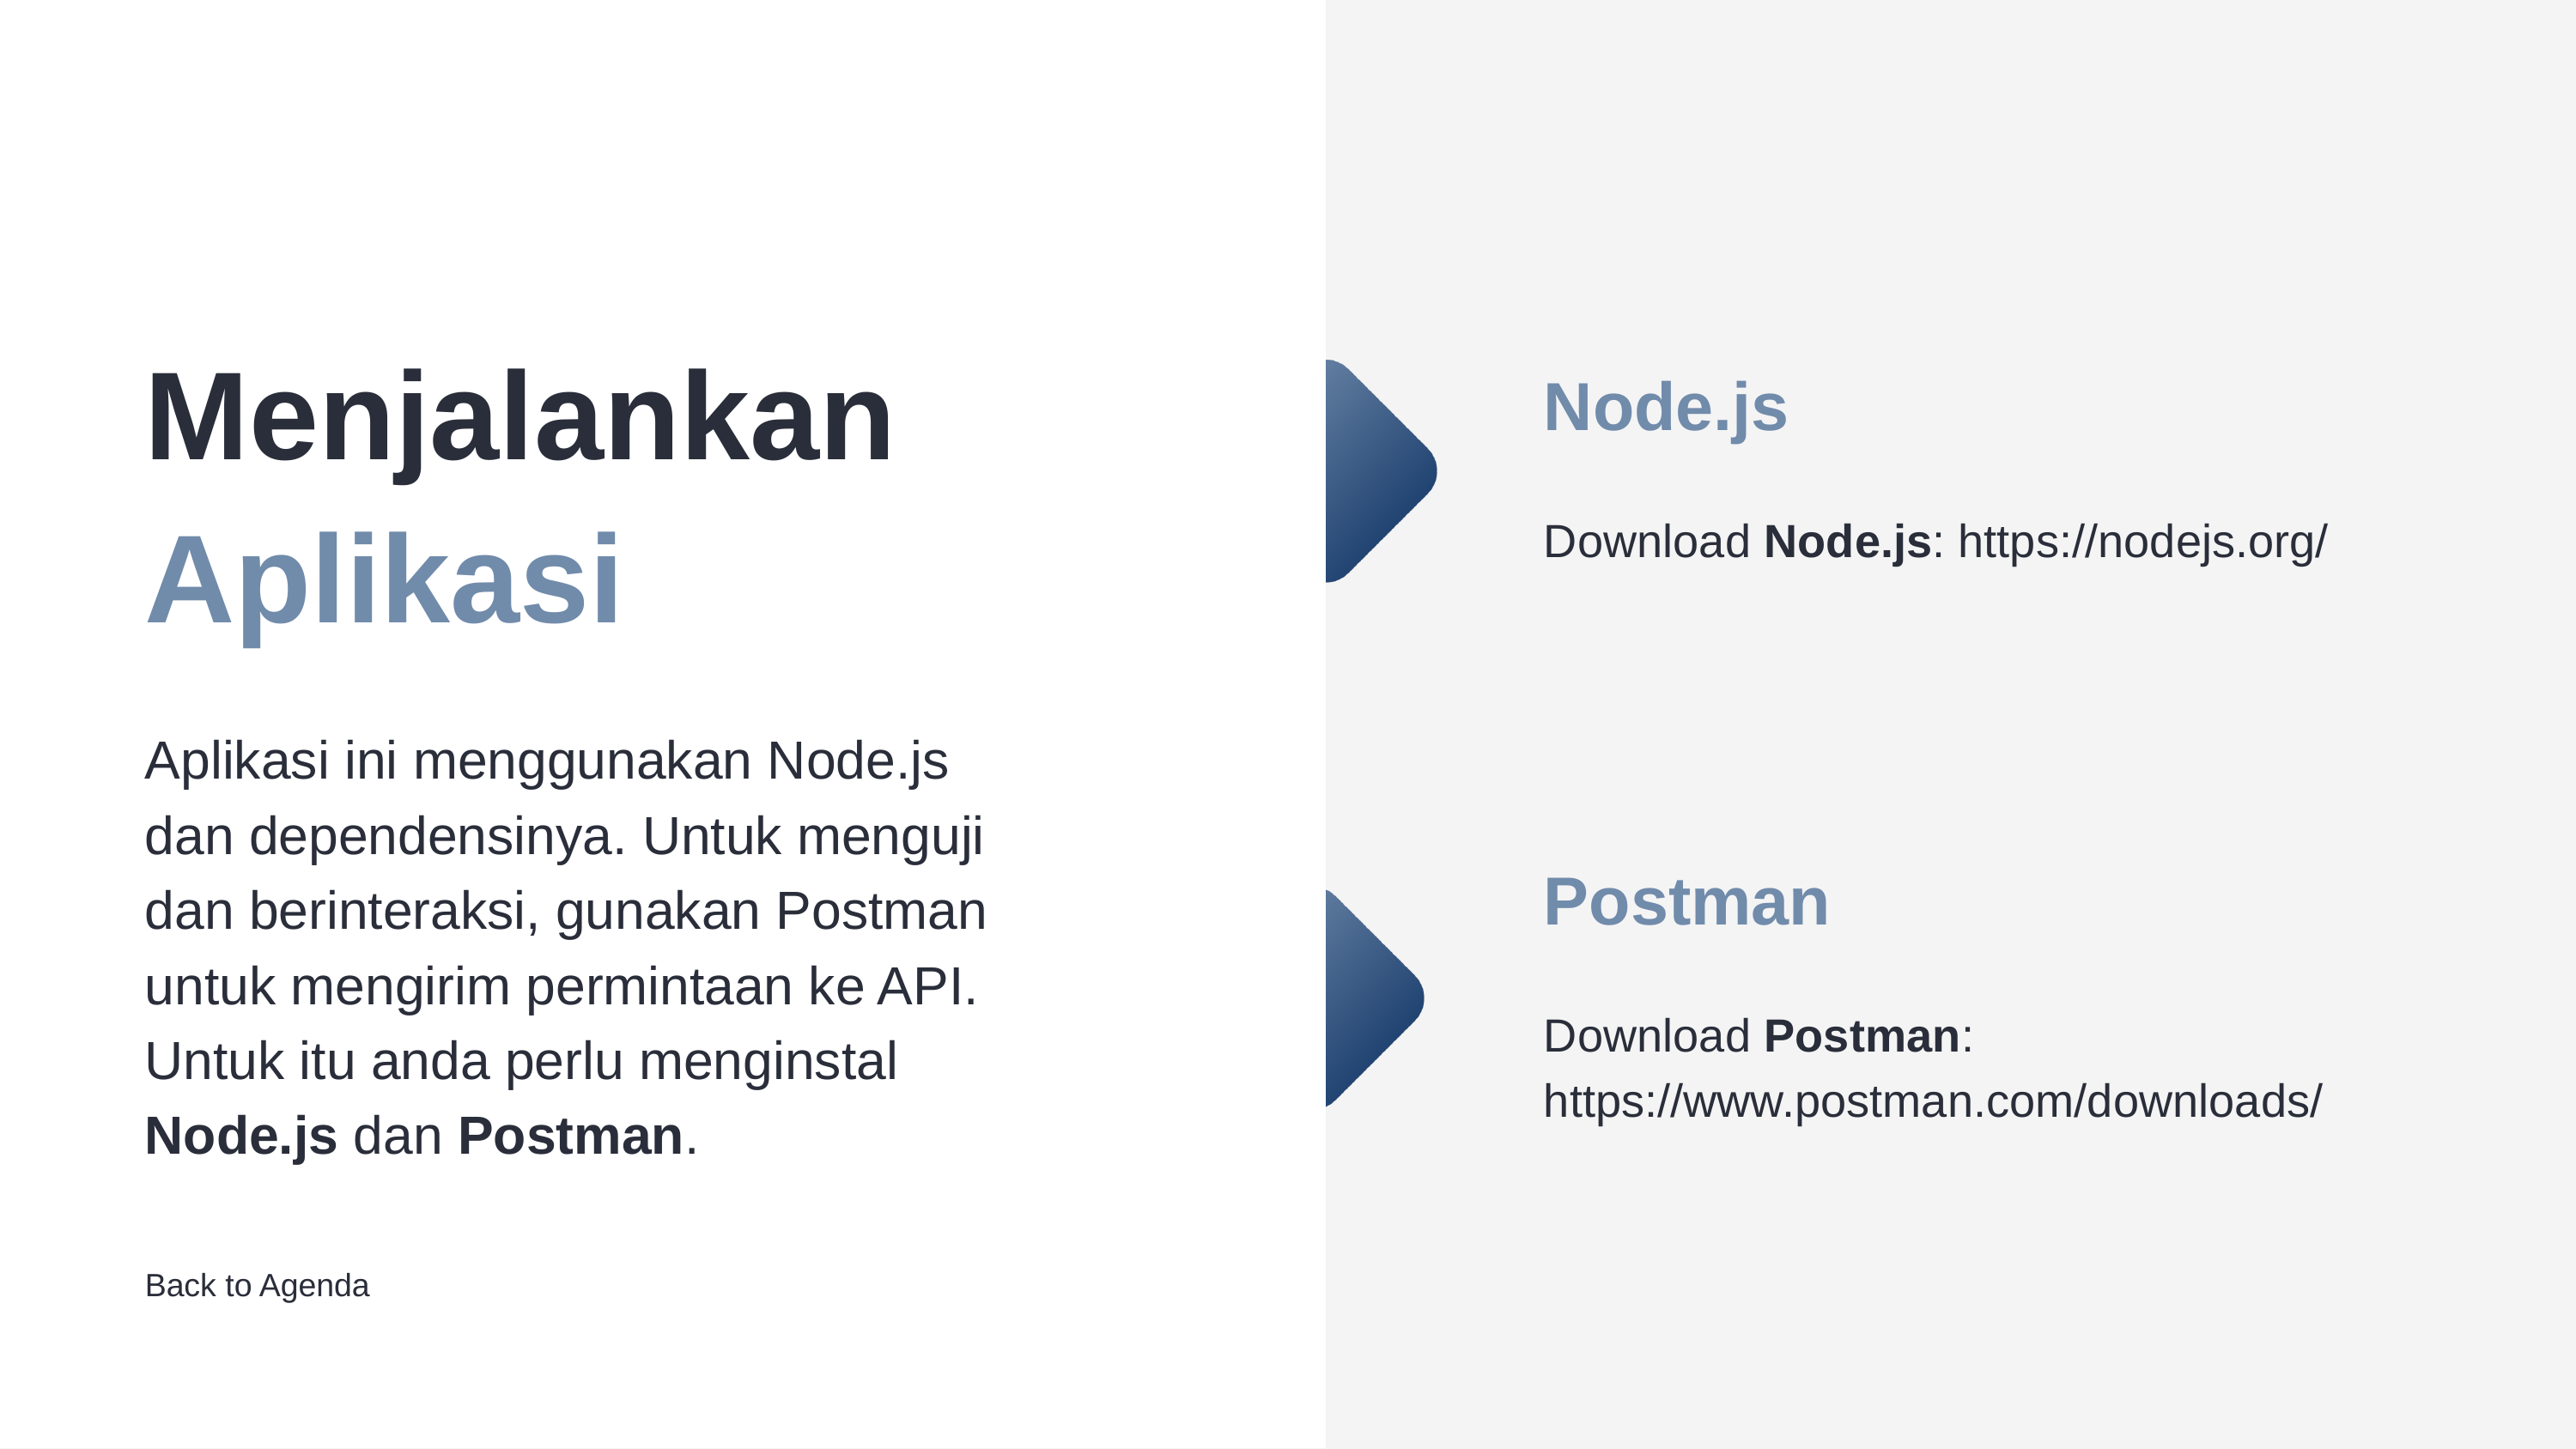

Menjalankan Aplikasi
Aplikasi ini menggunakan Node.js dan dependensinya. Untuk menguji dan berinteraksi, gunakan Postman untuk mengirim permintaan ke API. Untuk itu anda perlu menginstal Node.js dan Postman.

Node.js
Download Node.js: https://nodejs.org/
Postman
Download Postman: https://www.postman.com/downloads/

Back to Agenda